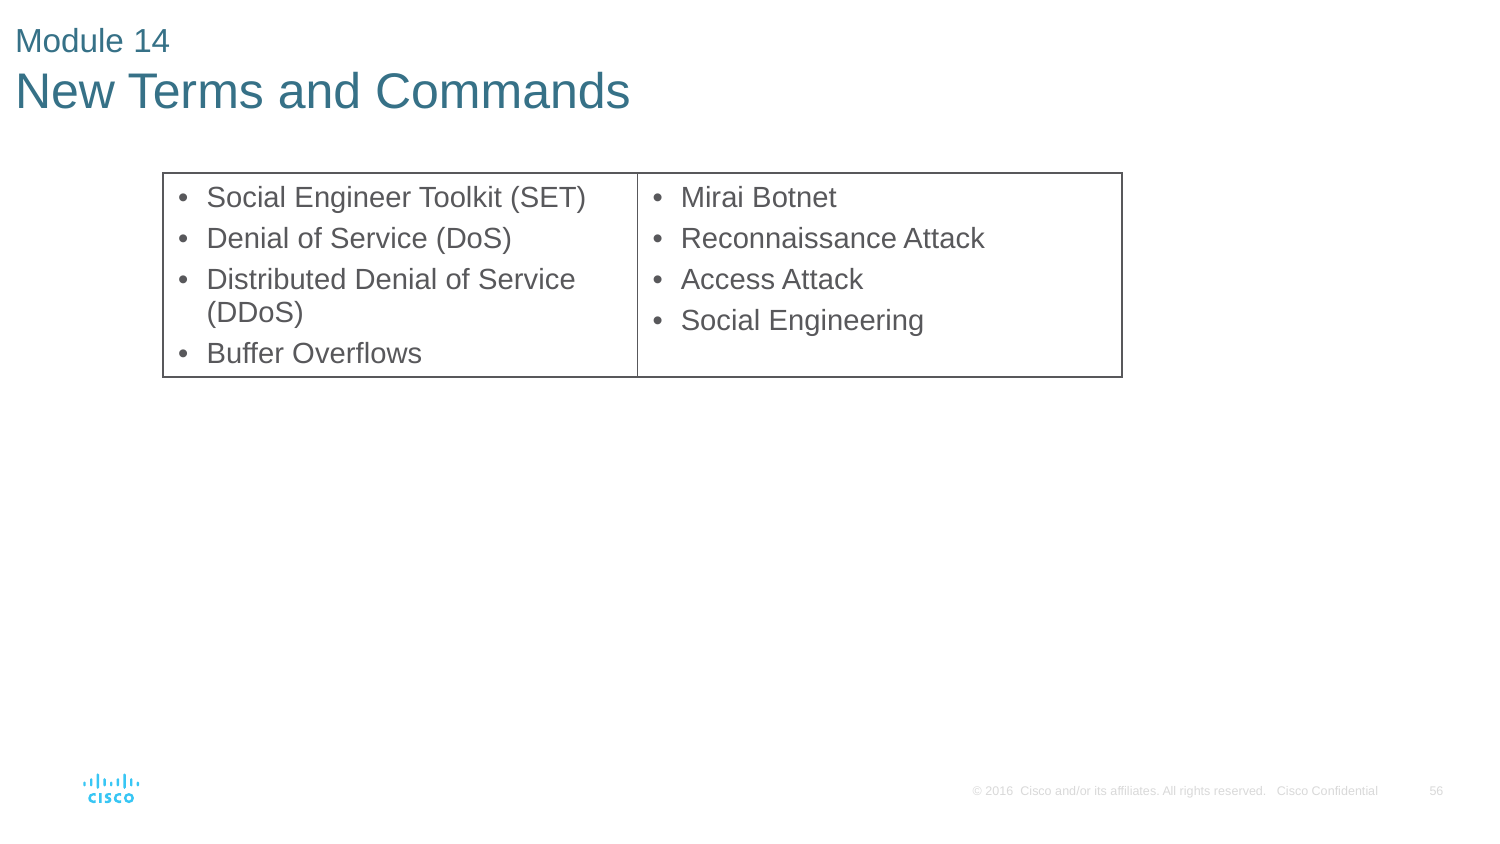

# Module 14 New Terms and Commands
| Social Engineer Toolkit (SET) Denial of Service (DoS) Distributed Denial of Service (DDoS) Buffer Overflows | Mirai Botnet Reconnaissance Attack Access Attack Social Engineering |
| --- | --- |